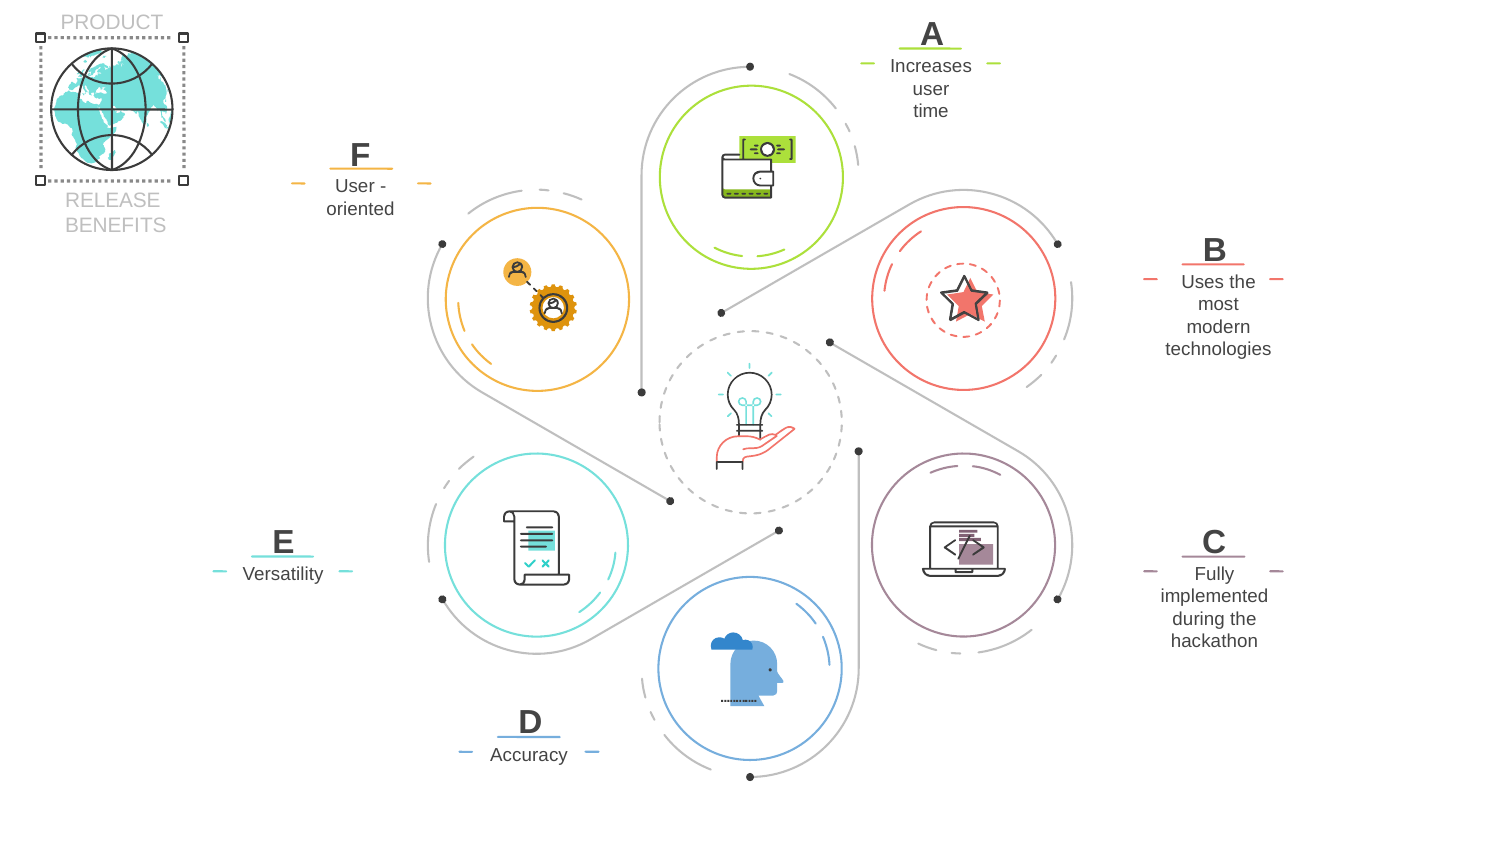

PRODUCT
RELEASE
BENEFITS
A

Increases user
time

F

User -oriented

B

Uses the most modern technologies

E

Versatility
C

Fully implemented during the hackathon

D

Accuracy